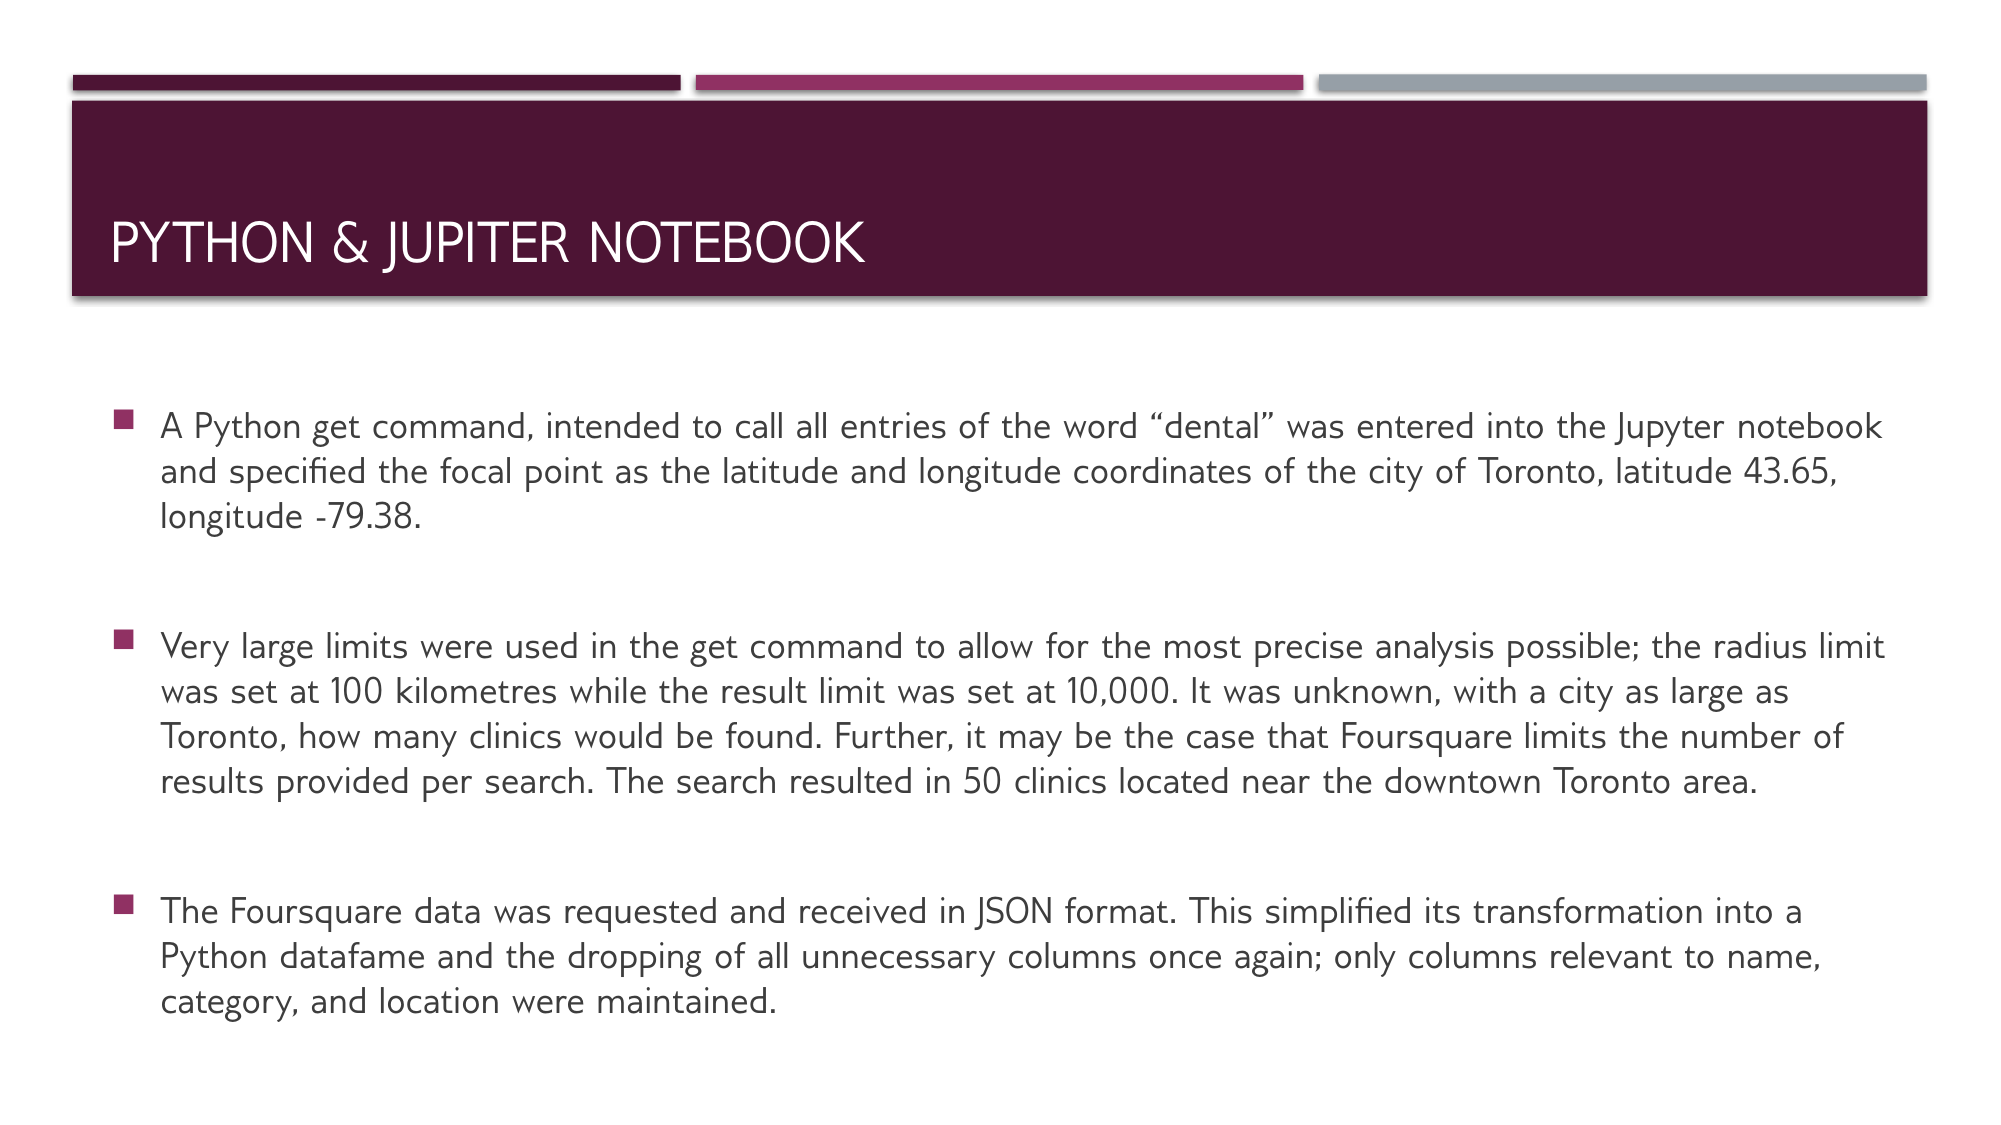

# Python & Jupiter Notebook
A Python get command, intended to call all entries of the word “dental” was entered into the Jupyter notebook and specified the focal point as the latitude and longitude coordinates of the city of Toronto, latitude 43.65, longitude -79.38.

Very large limits were used in the get command to allow for the most precise analysis possible; the radius limit was set at 100 kilometres while the result limit was set at 10,000. It was unknown, with a city as large as Toronto, how many clinics would be found. Further, it may be the case that Foursquare limits the number of results provided per search. The search resulted in 50 clinics located near the downtown Toronto area.

The Foursquare data was requested and received in JSON format. This simplified its transformation into a Python datafame and the dropping of all unnecessary columns once again; only columns relevant to name, category, and location were maintained.